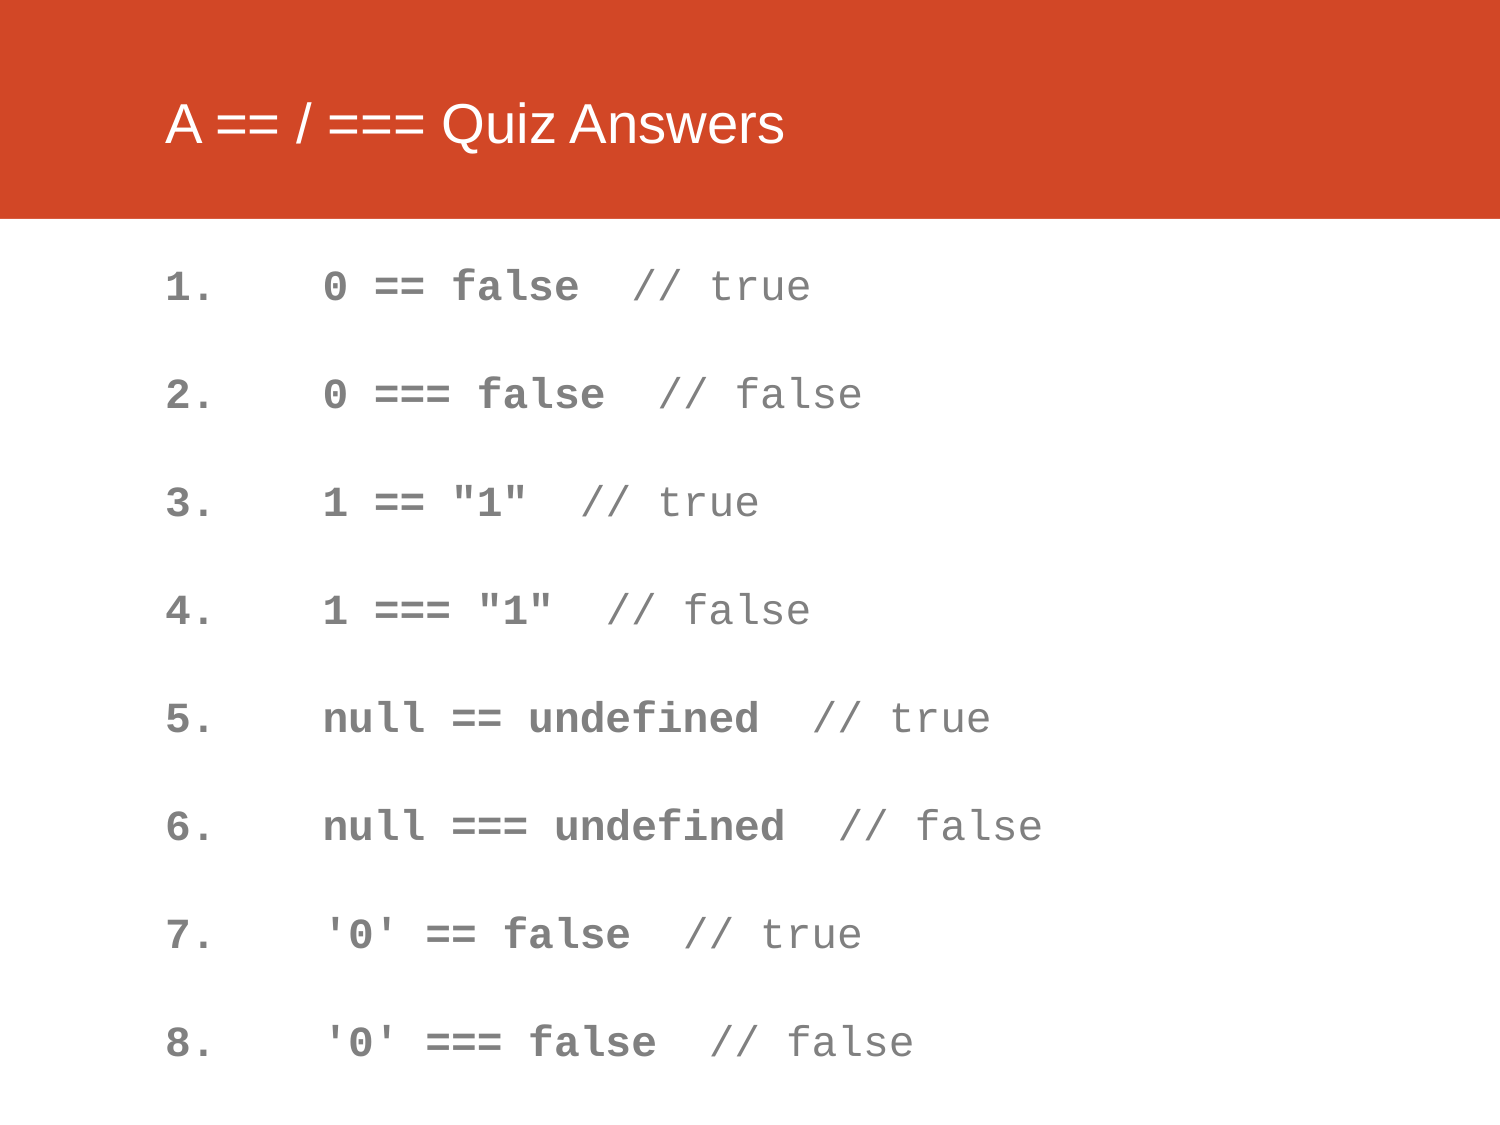

# A == / === Quiz Answers

0 == false  // true
0 === false  // false
1 == "1"  // true
1 === "1"  // false
null == undefined  // true
null === undefined  // false
'0' == false  // true
'0' === false  // false